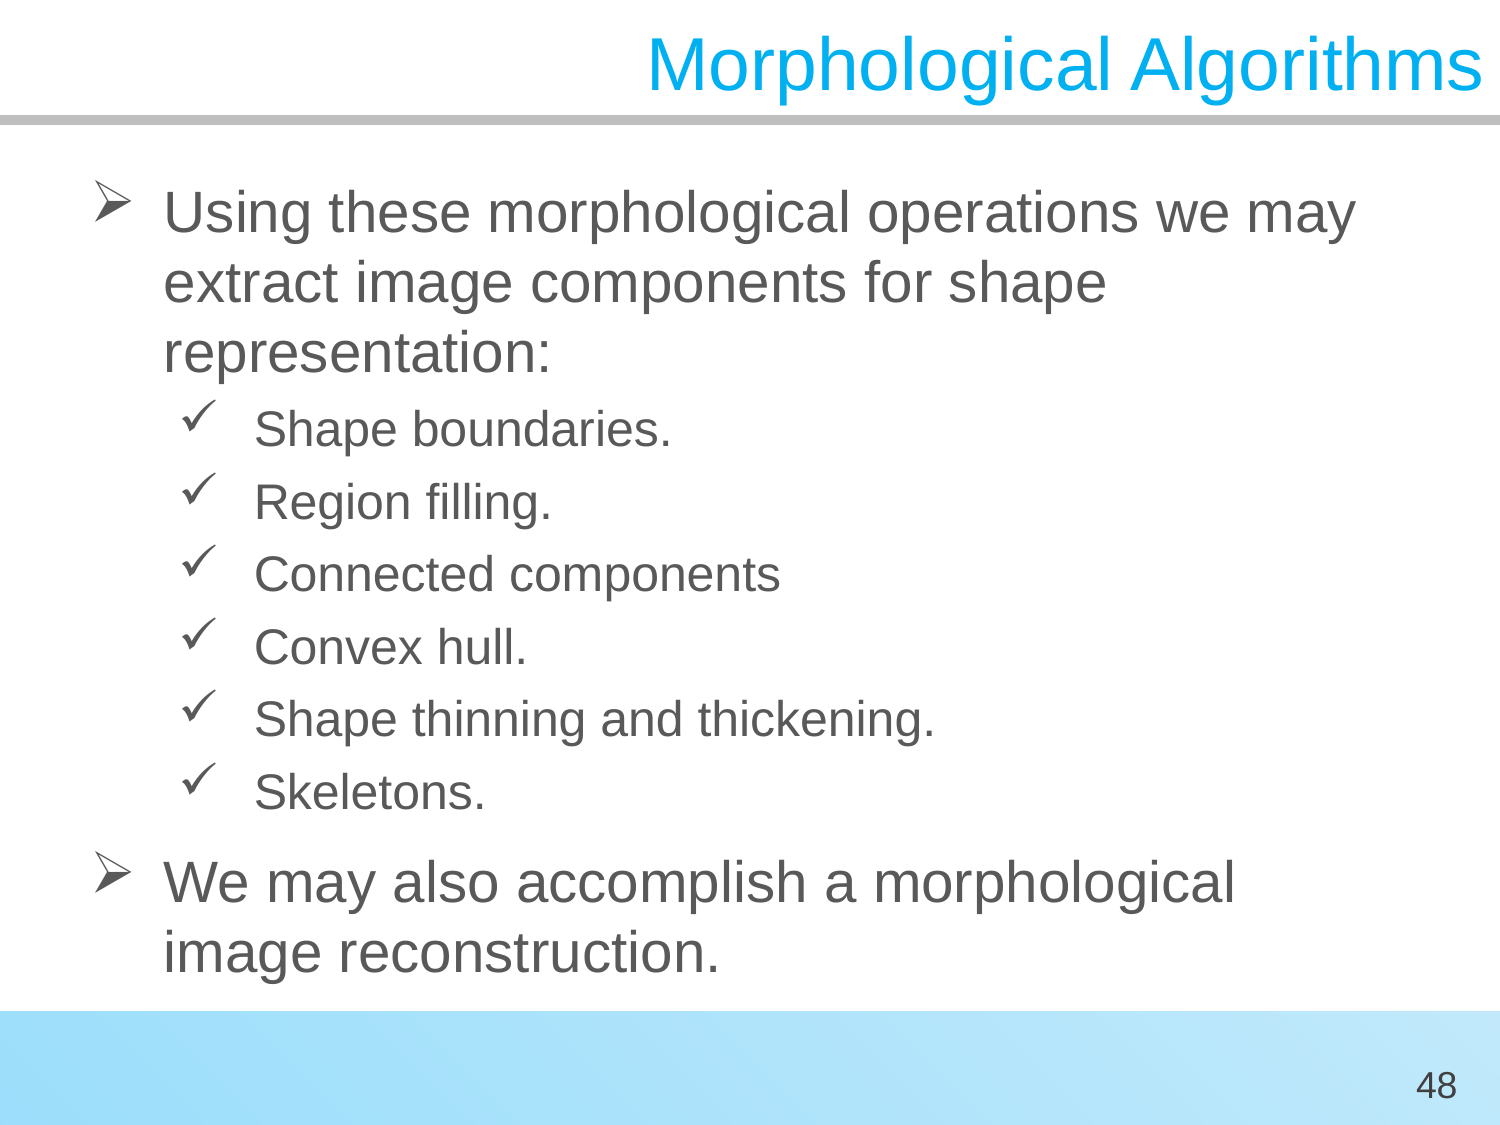

# Morphological Algorithms
Using these morphological operations we may extract image components for shape representation:
Shape boundaries.
Region filling.
Connected components
Convex hull.
Shape thinning and thickening.
Skeletons.
We may also accomplish a morphological image reconstruction.